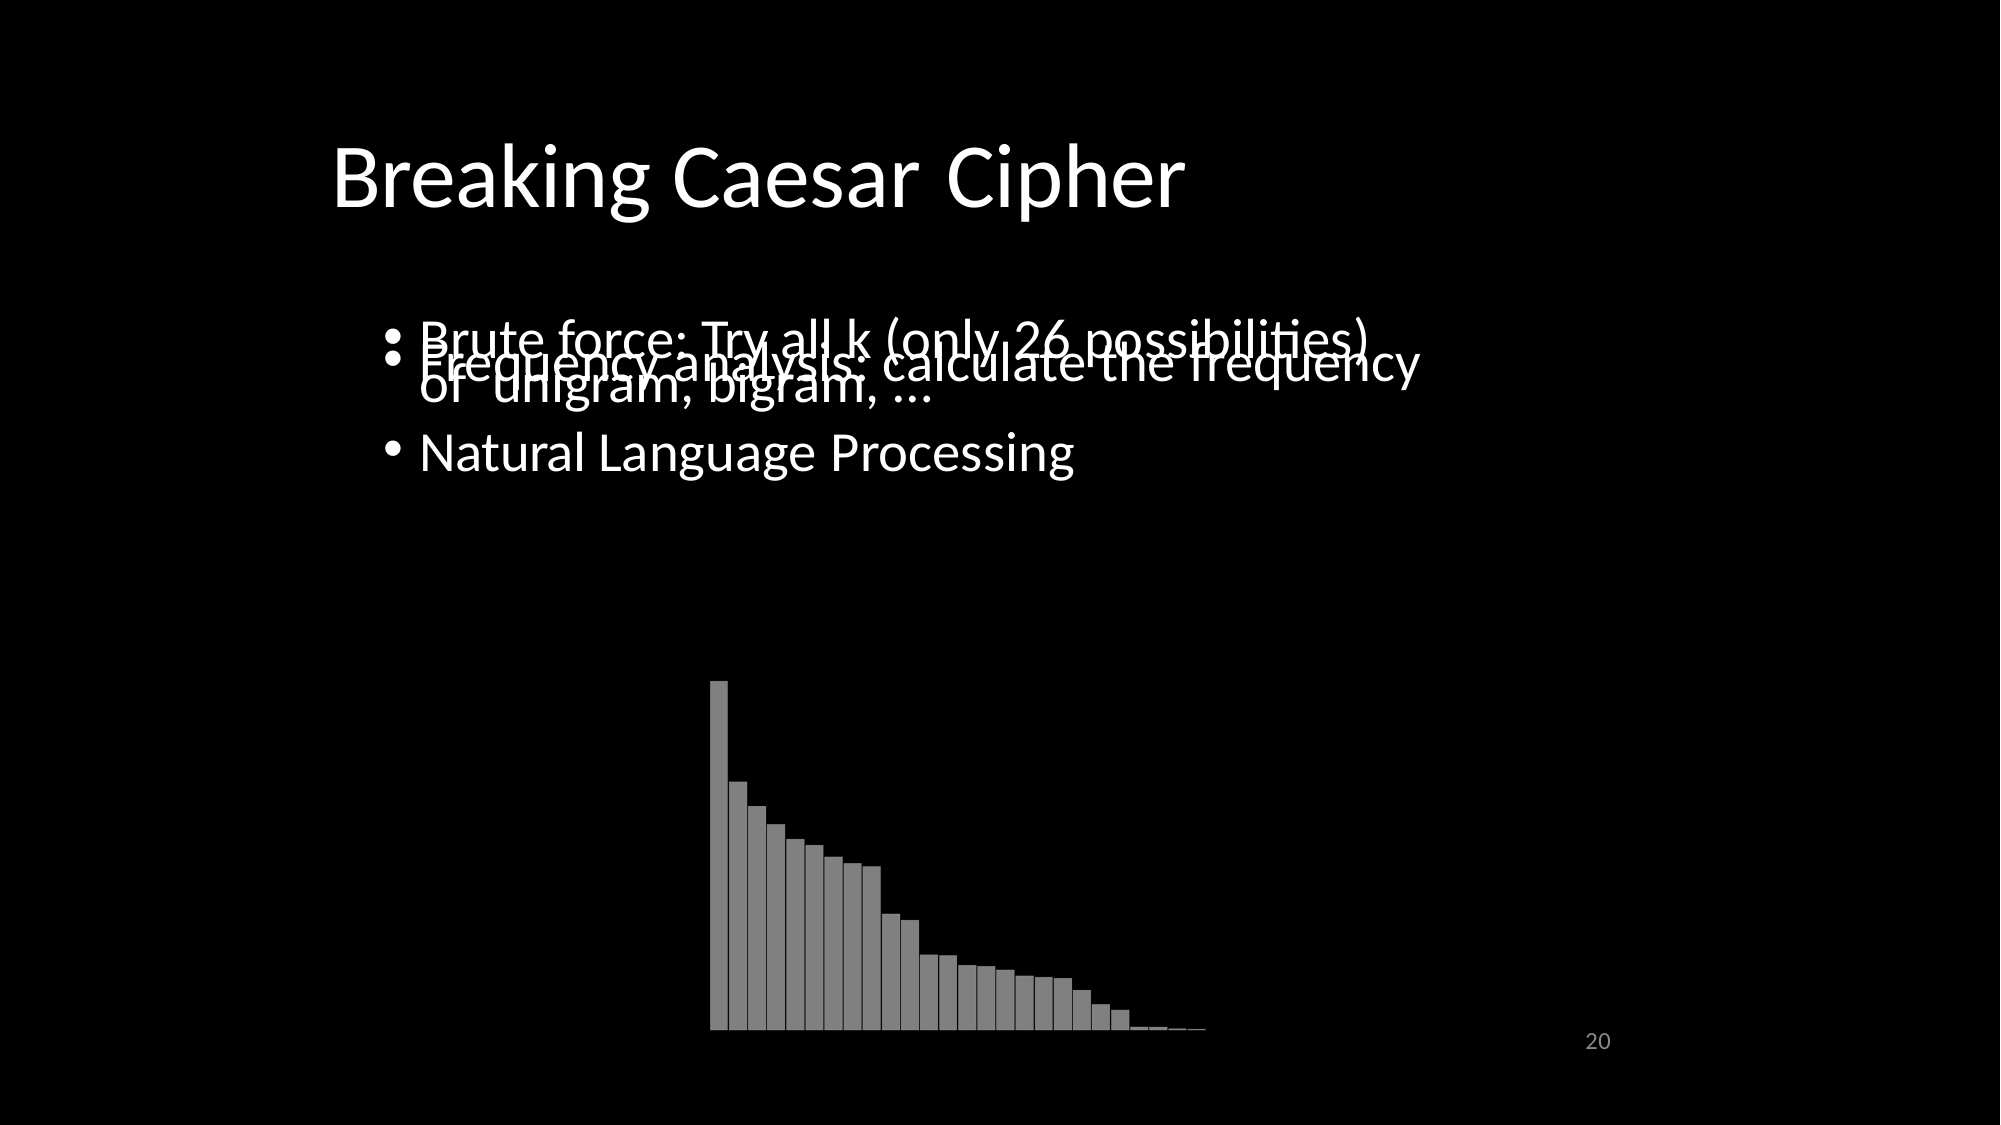

Breaking Caesar Cipher
Brute force: Try all k (only 26 possibilities)
Frequency analysis: calculate the frequency of  unigram, bigram, …
Natural Language Processing

20